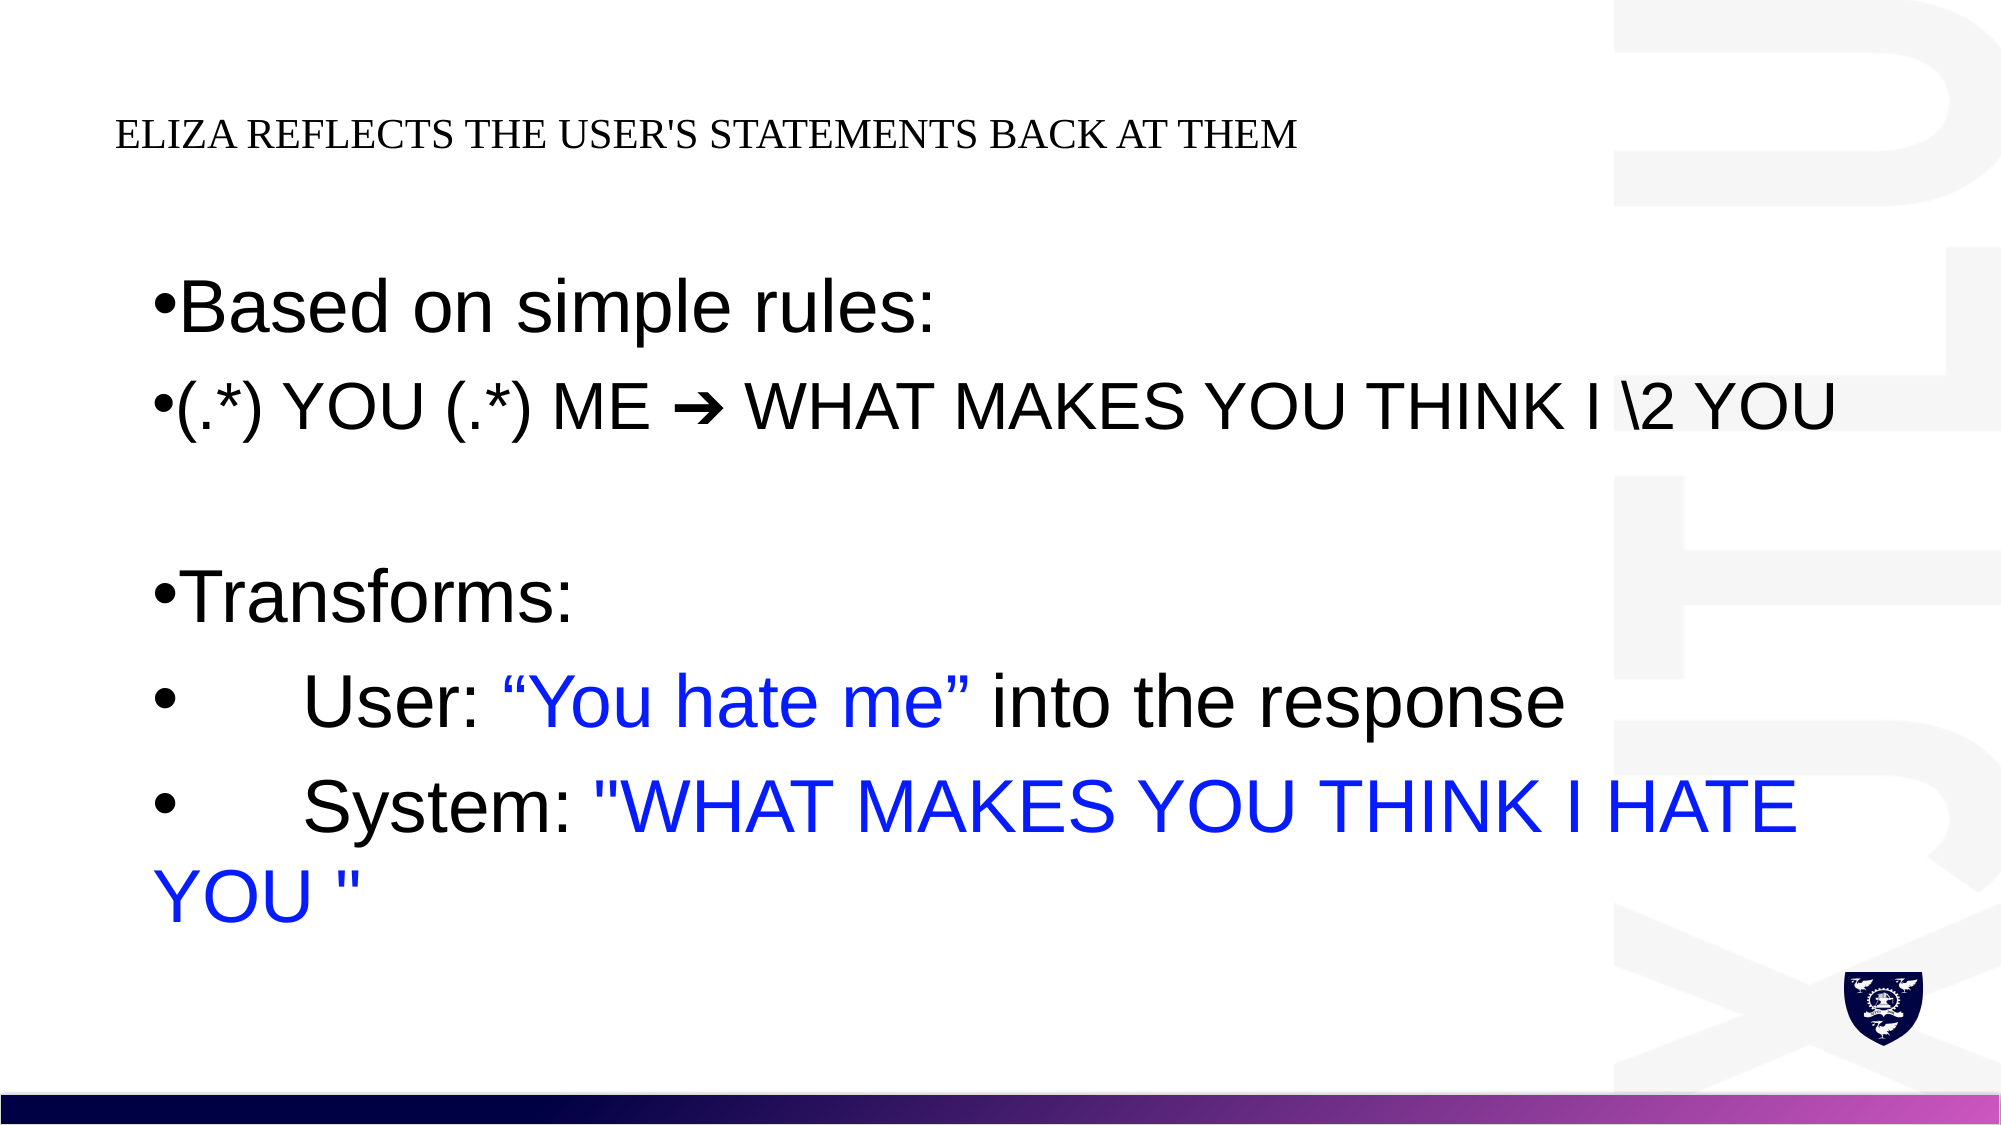

# ELIZA reflects the user's statements back at them
Based on simple rules:
(.*) YOU (.*) ME ➔ WHAT MAKES YOU THINK I \2 YOU
Transforms:
	User: “You hate me” into the response
	System: "WHAT MAKES YOU THINK I HATE YOU "